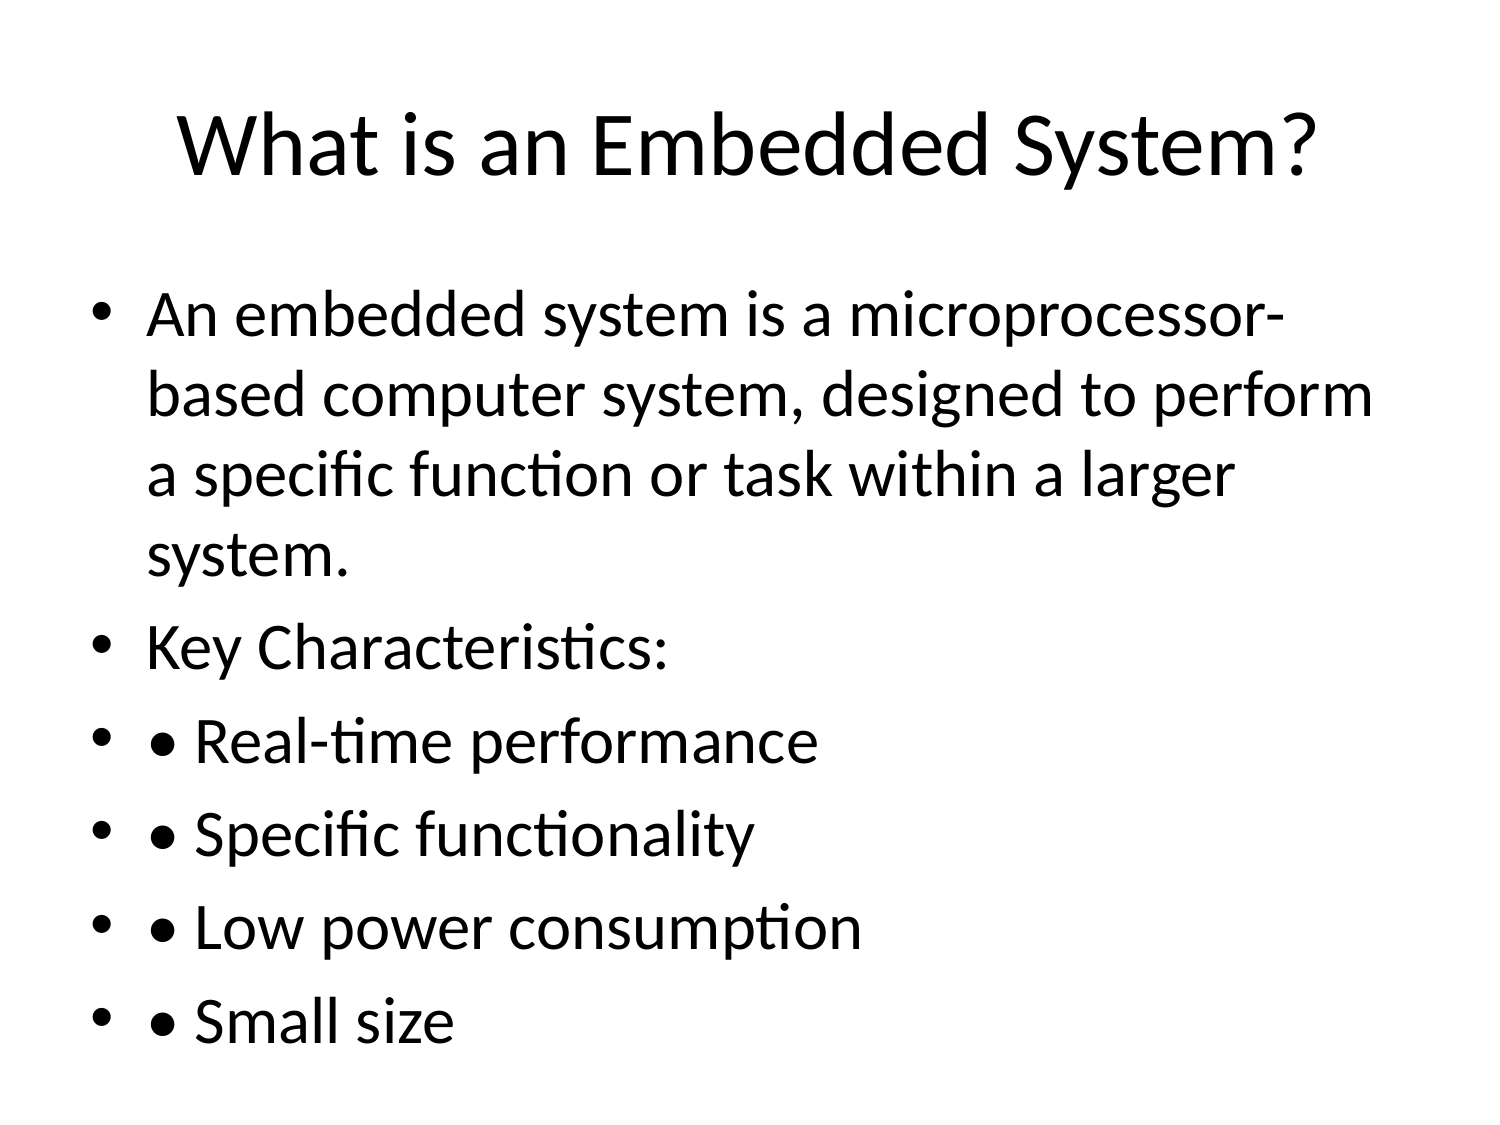

# What is an Embedded System?
An embedded system is a microprocessor-based computer system, designed to perform a specific function or task within a larger system.
Key Characteristics:
• Real-time performance
• Specific functionality
• Low power consumption
• Small size